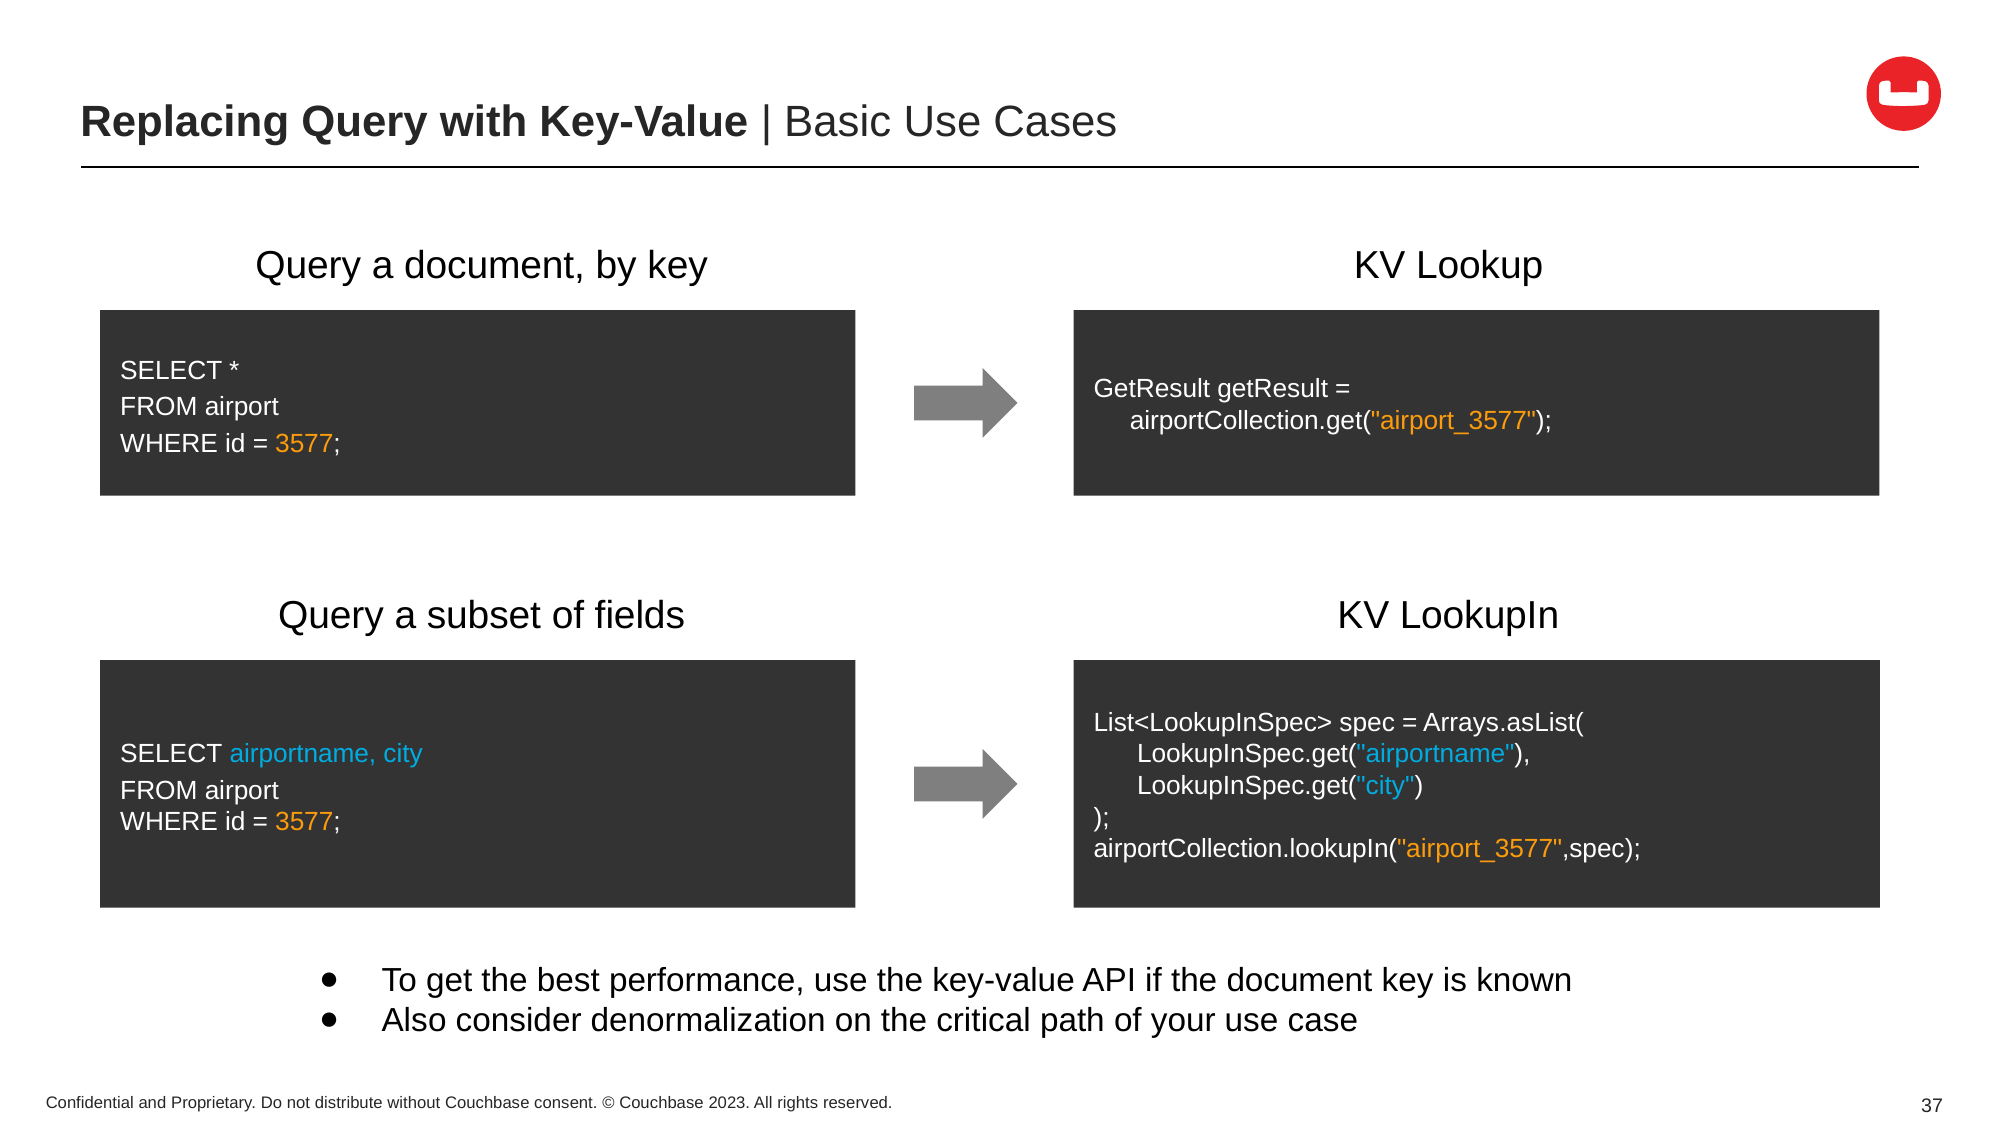

# Replacing Query with Key-Value | Basic Use Cases
Query a document, by key
KV Lookup
SELECT *
FROM airport
WHERE id = 3577;
GetResult getResult =
     airportCollection.get("airport_3577");

Query a subset of fields
KV LookupIn
SELECT airportname, city
FROM airport
WHERE id = 3577;
List<LookupInSpec> spec = Arrays.asList(
      LookupInSpec.get("airportname"),
      LookupInSpec.get("city")
);
airportCollection.lookupIn("airport_3577",spec);

To get the best performance, use the key-value API if the document key is known
Also consider denormalization on the critical path of your use case